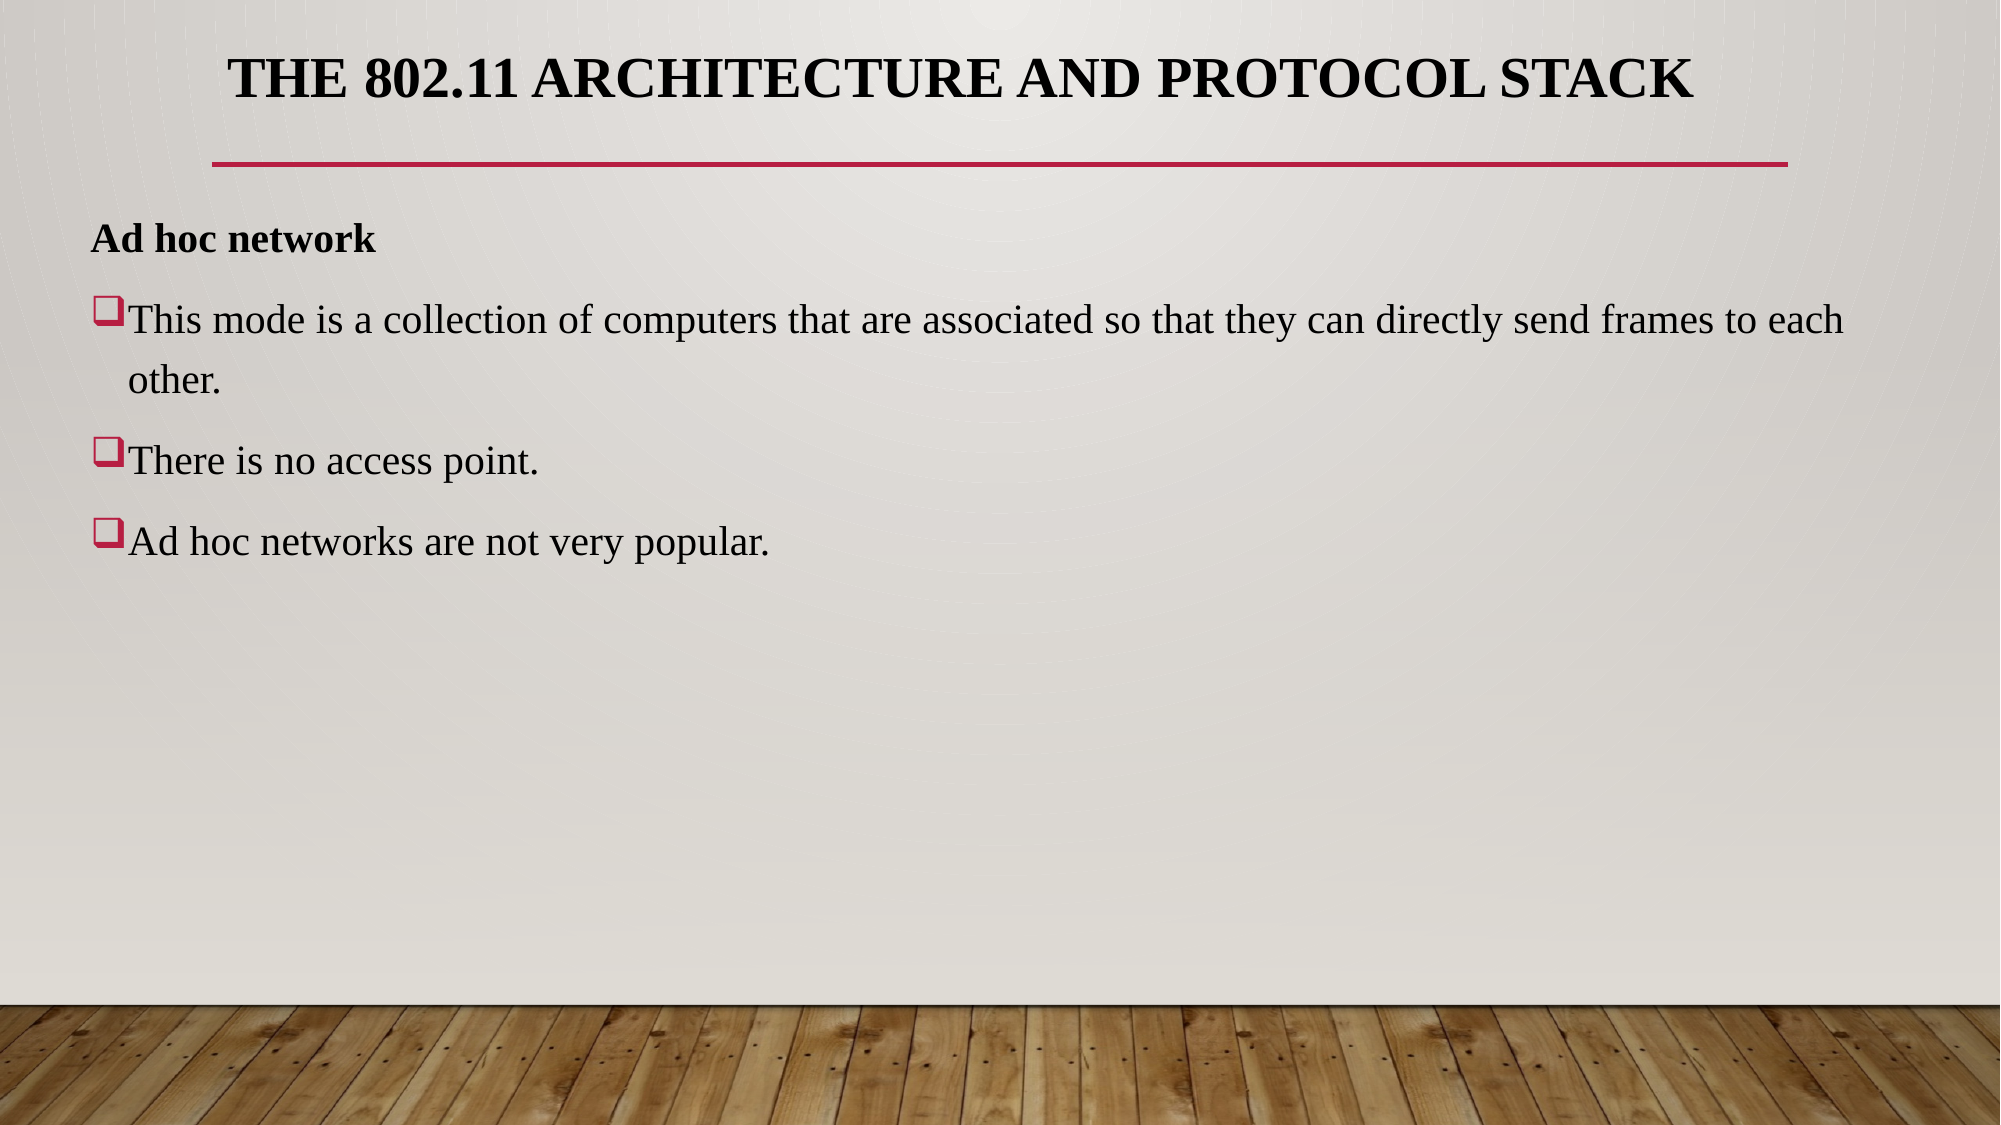

# The 802.11 Architecture and Protocol Stack
Ad hoc network
This mode is a collection of computers that are associated so that they can directly send frames to each other.
There is no access point.
Ad hoc networks are not very popular.